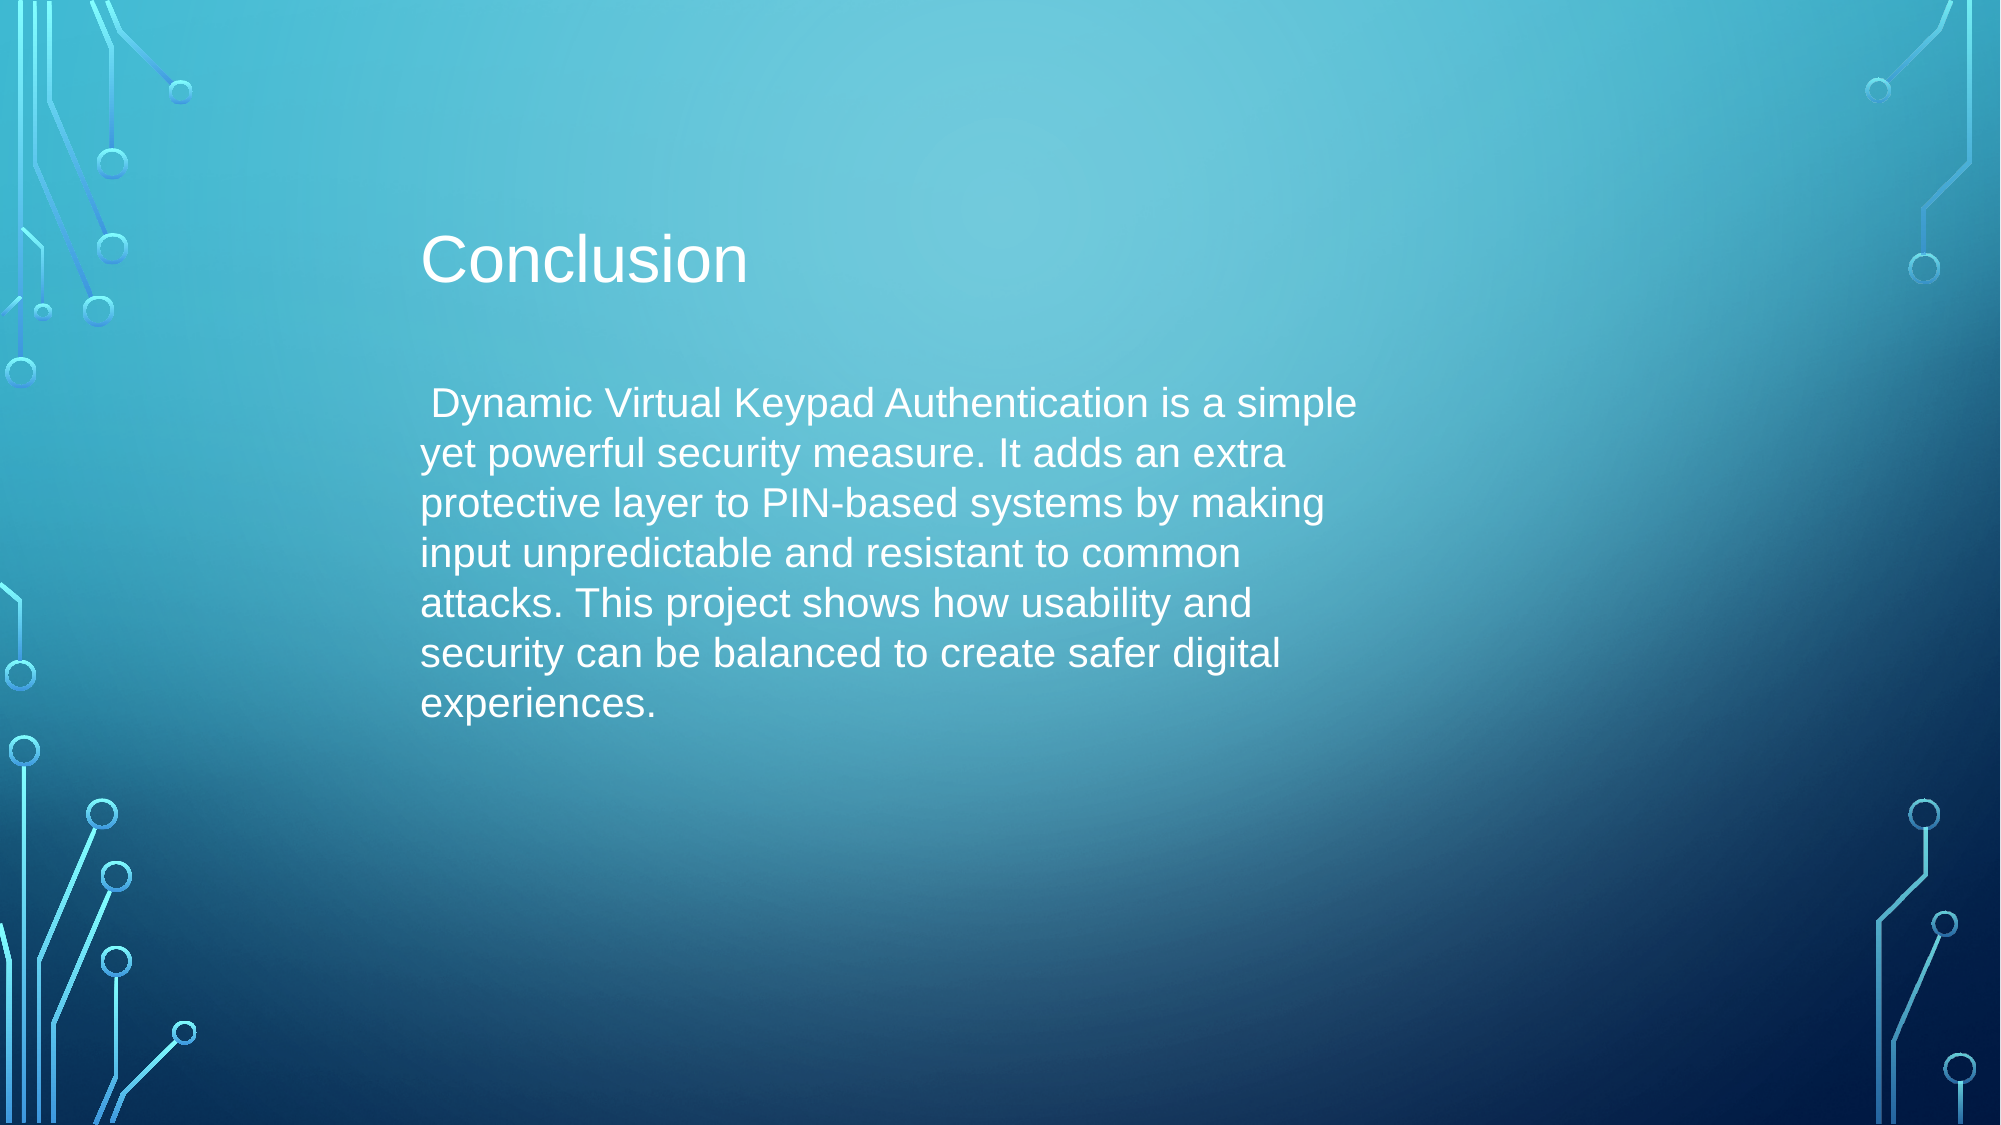

Conclusion

 Dynamic Virtual Keypad Authentication is a simple yet powerful security measure. It adds an extra protective layer to PIN-based systems by making input unpredictable and resistant to common attacks. This project shows how usability and security can be balanced to create safer digital experiences.